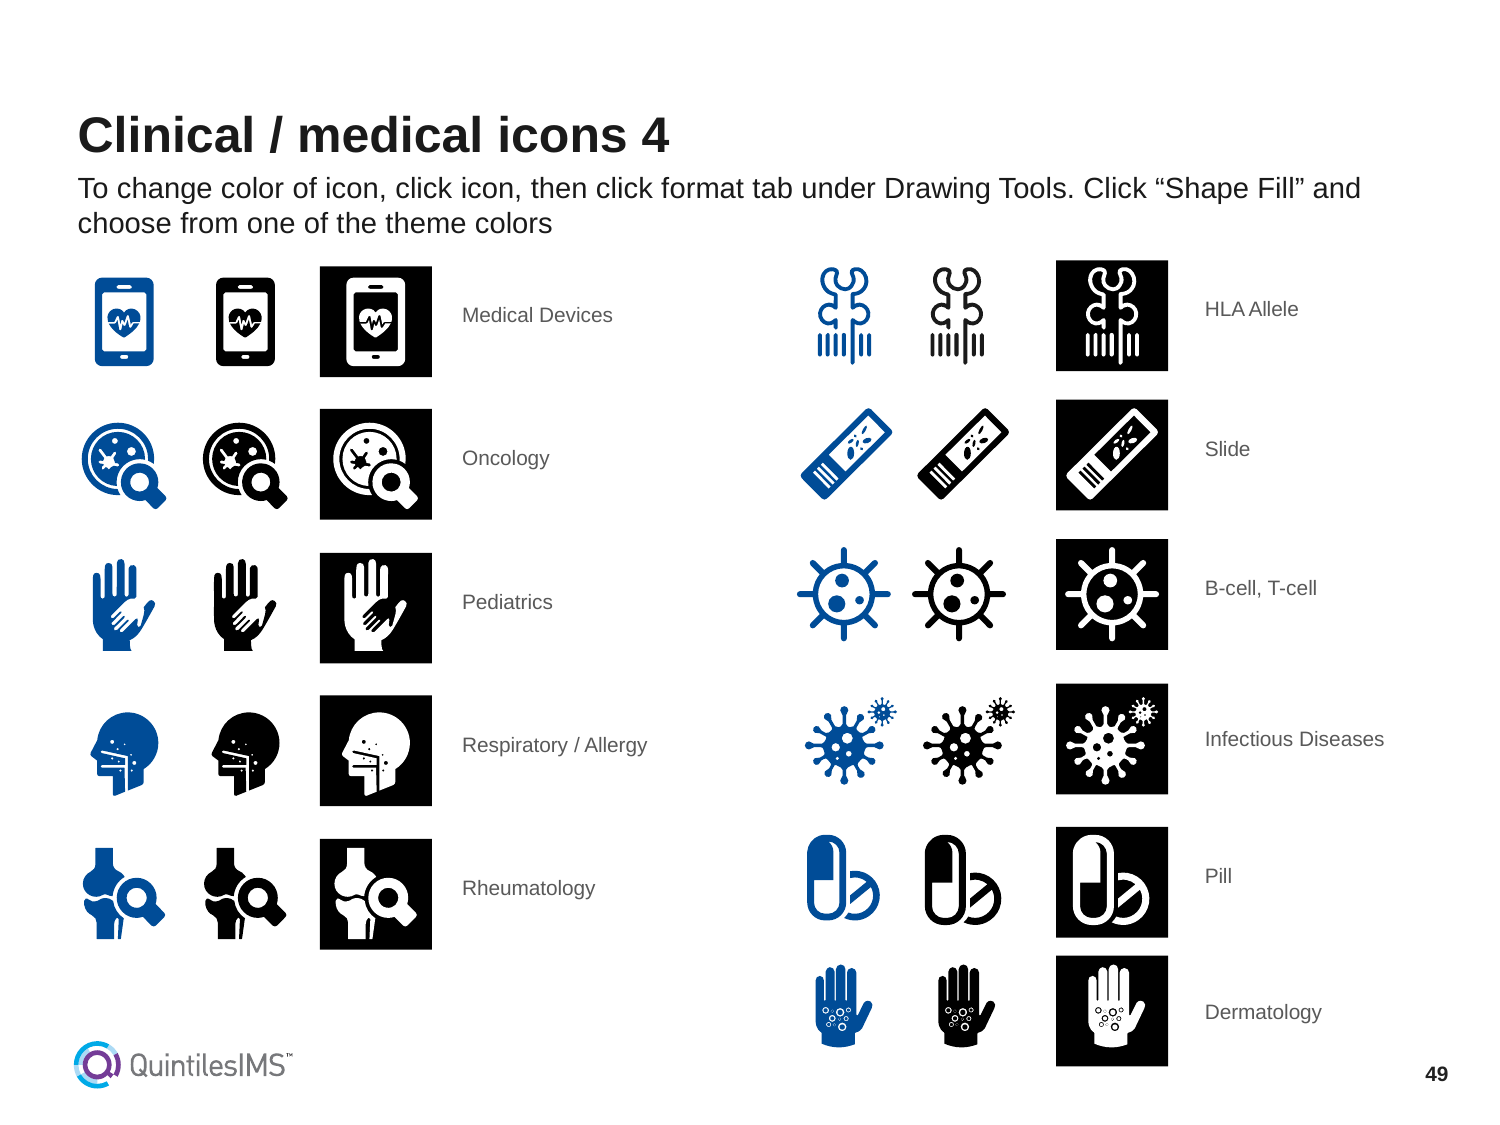

# Clinical / medical icons 4
To change color of icon, click icon, then click format tab under Drawing Tools. Click “Shape Fill” and choose from one of the theme colors

HLA Allele
Medical Devices

Slide
Oncology

B-cell, T-cell
Pediatrics

Infectious Diseases
Respiratory / Allergy

Pill
Rheumatology

Dermatology